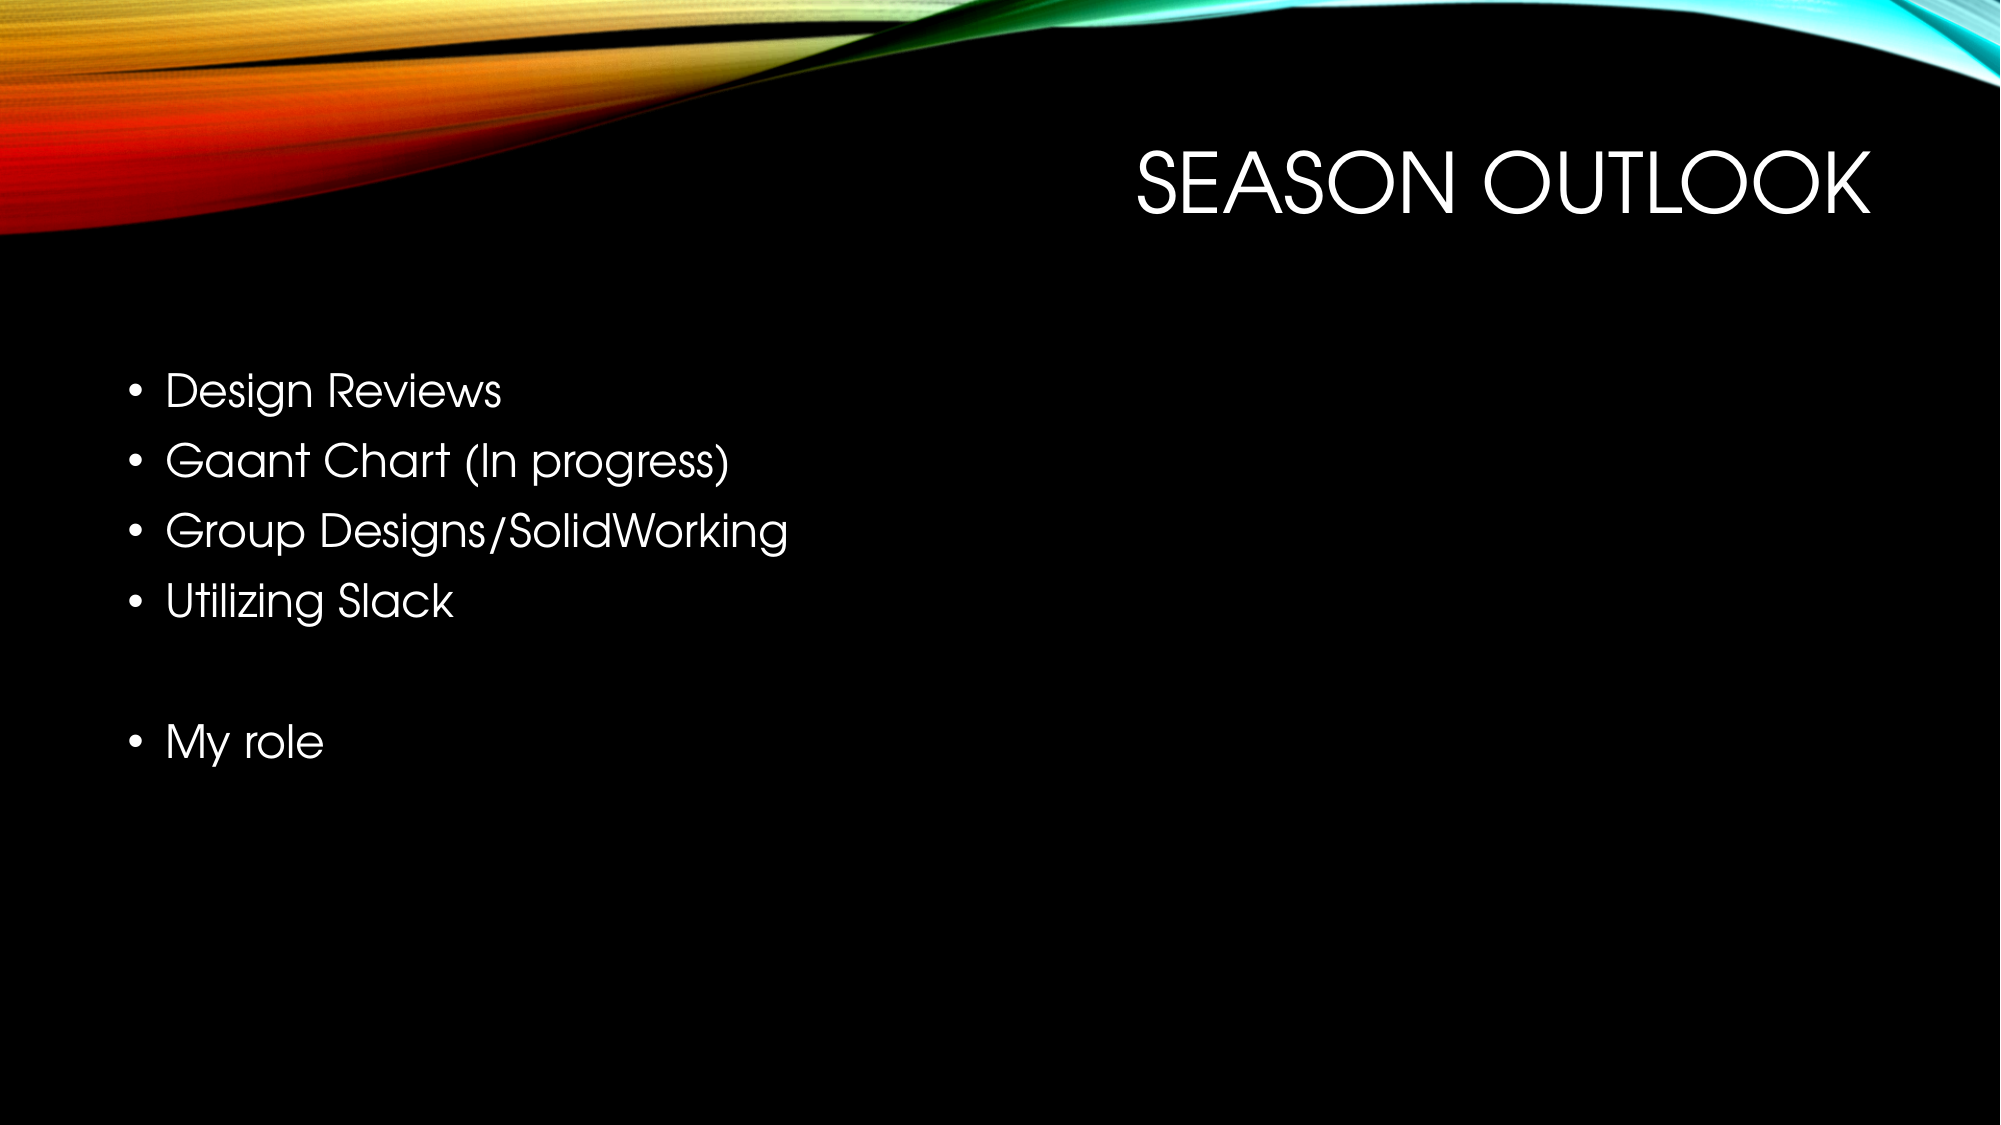

# Season outlook
Design Reviews
Gaant Chart (In progress)
Group Designs/SolidWorking
Utilizing Slack

My role